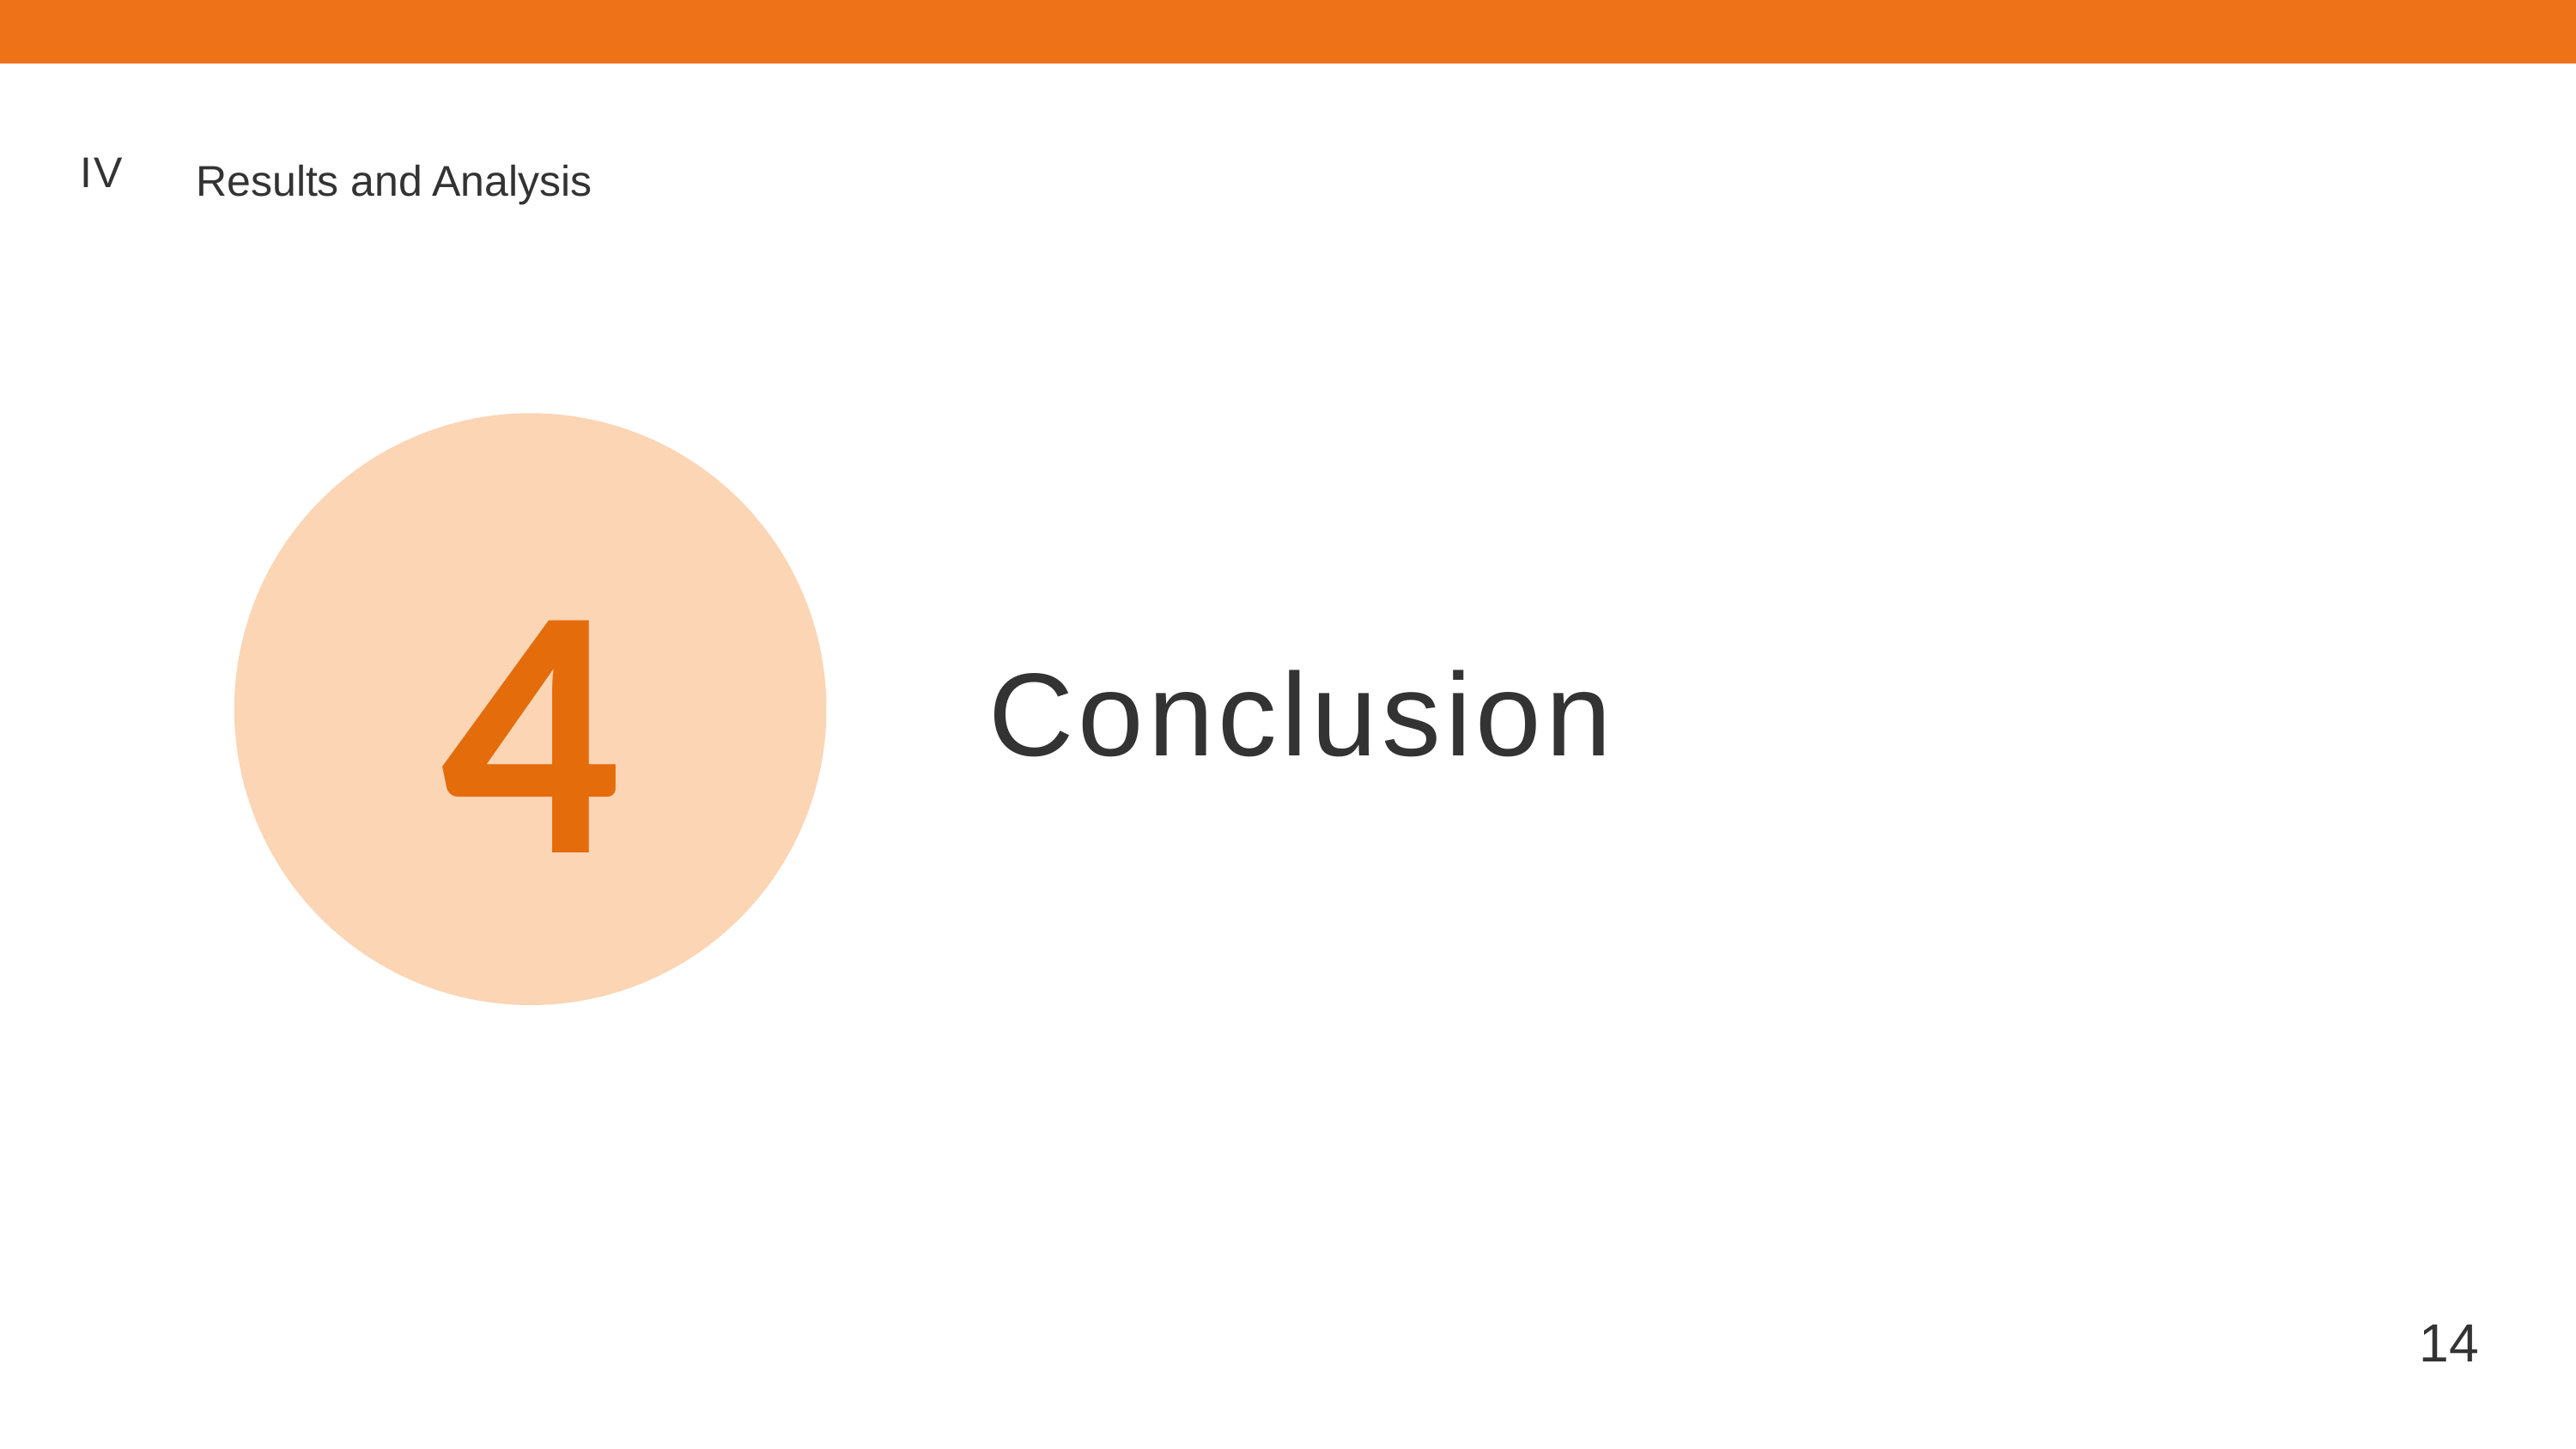

Results and Analysis
IV

4
Conclusion
14